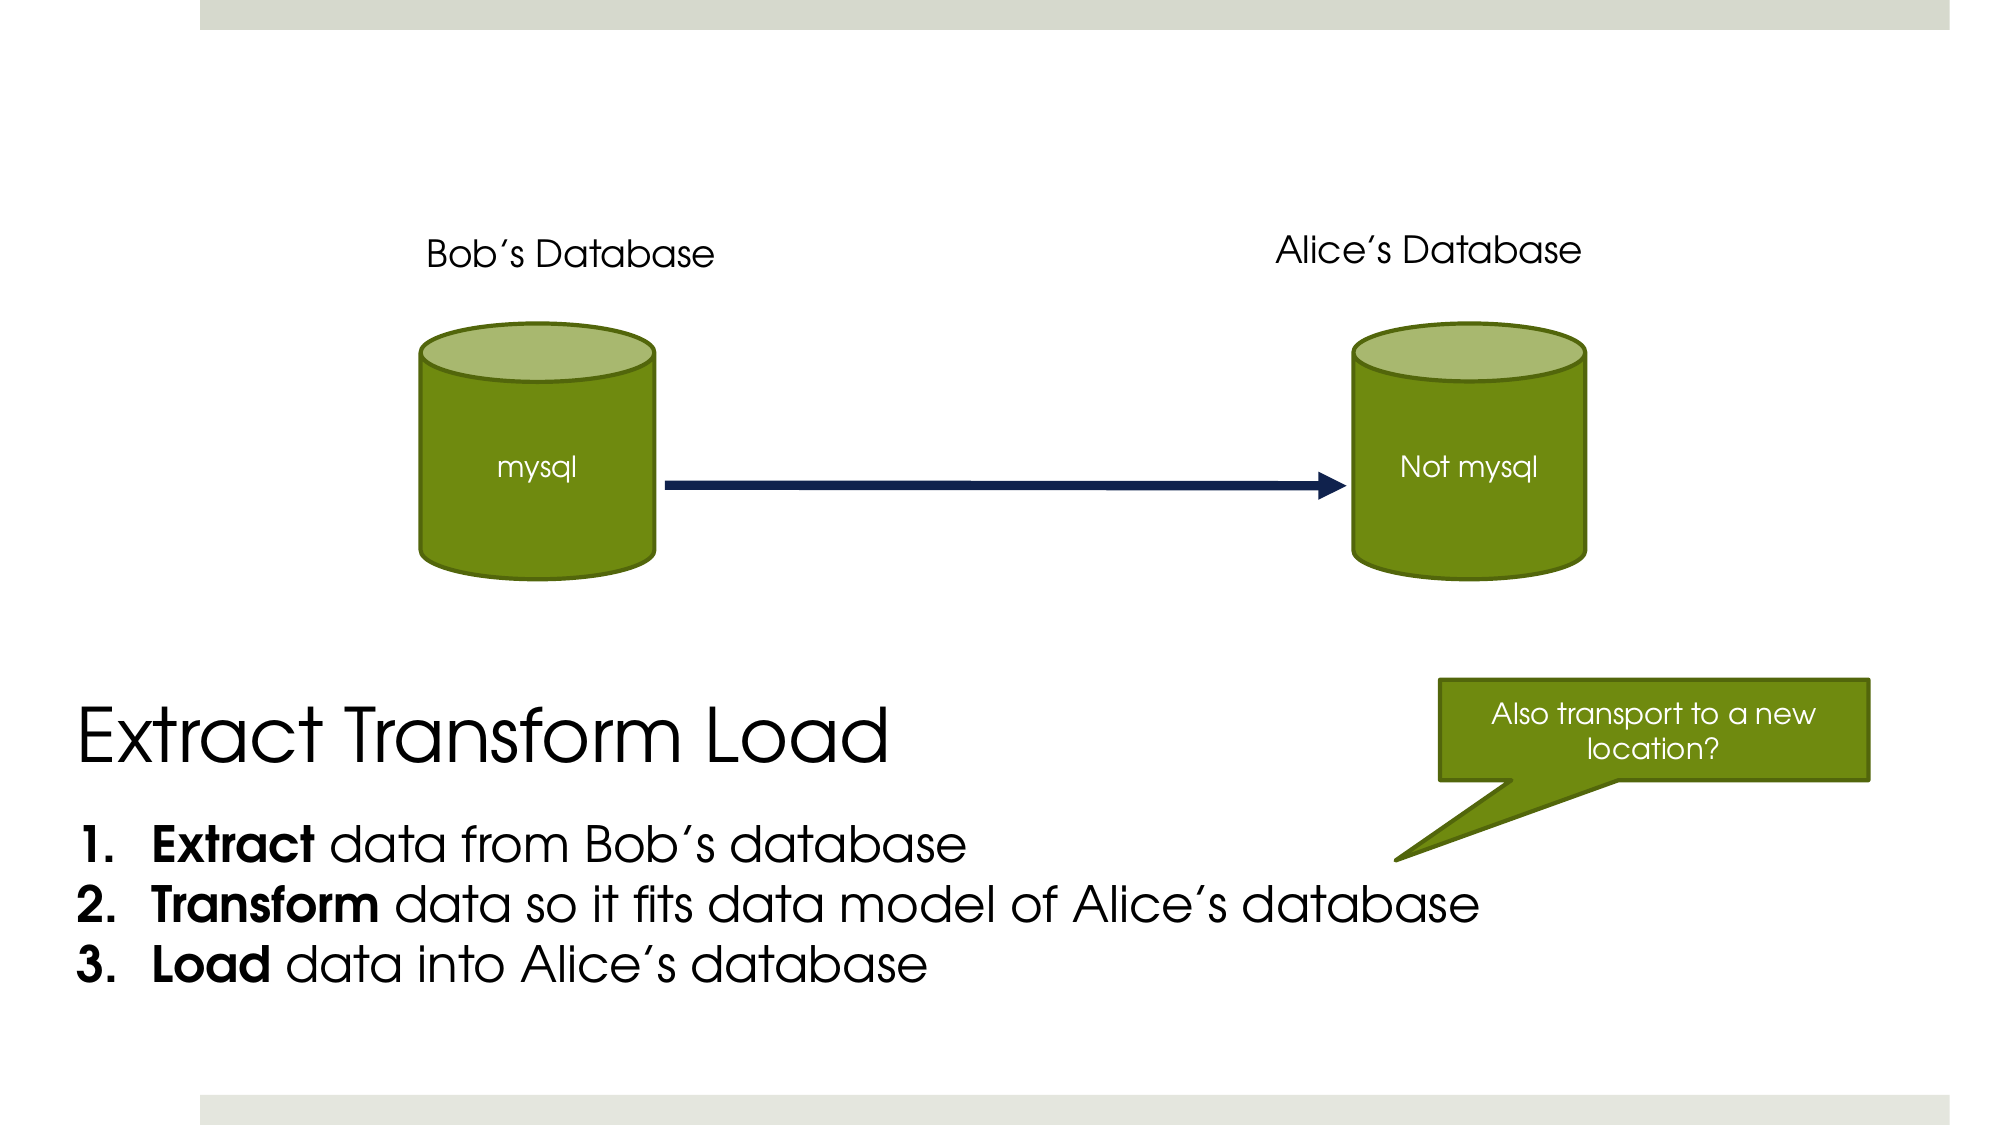

Alice’s Database
Bob’s Database
mysql
Not mysql
Also transport to a new location?
Extract Transform Load

Extract data from Bob’s database
Transform data so it fits data model of Alice’s database
Load data into Alice’s database